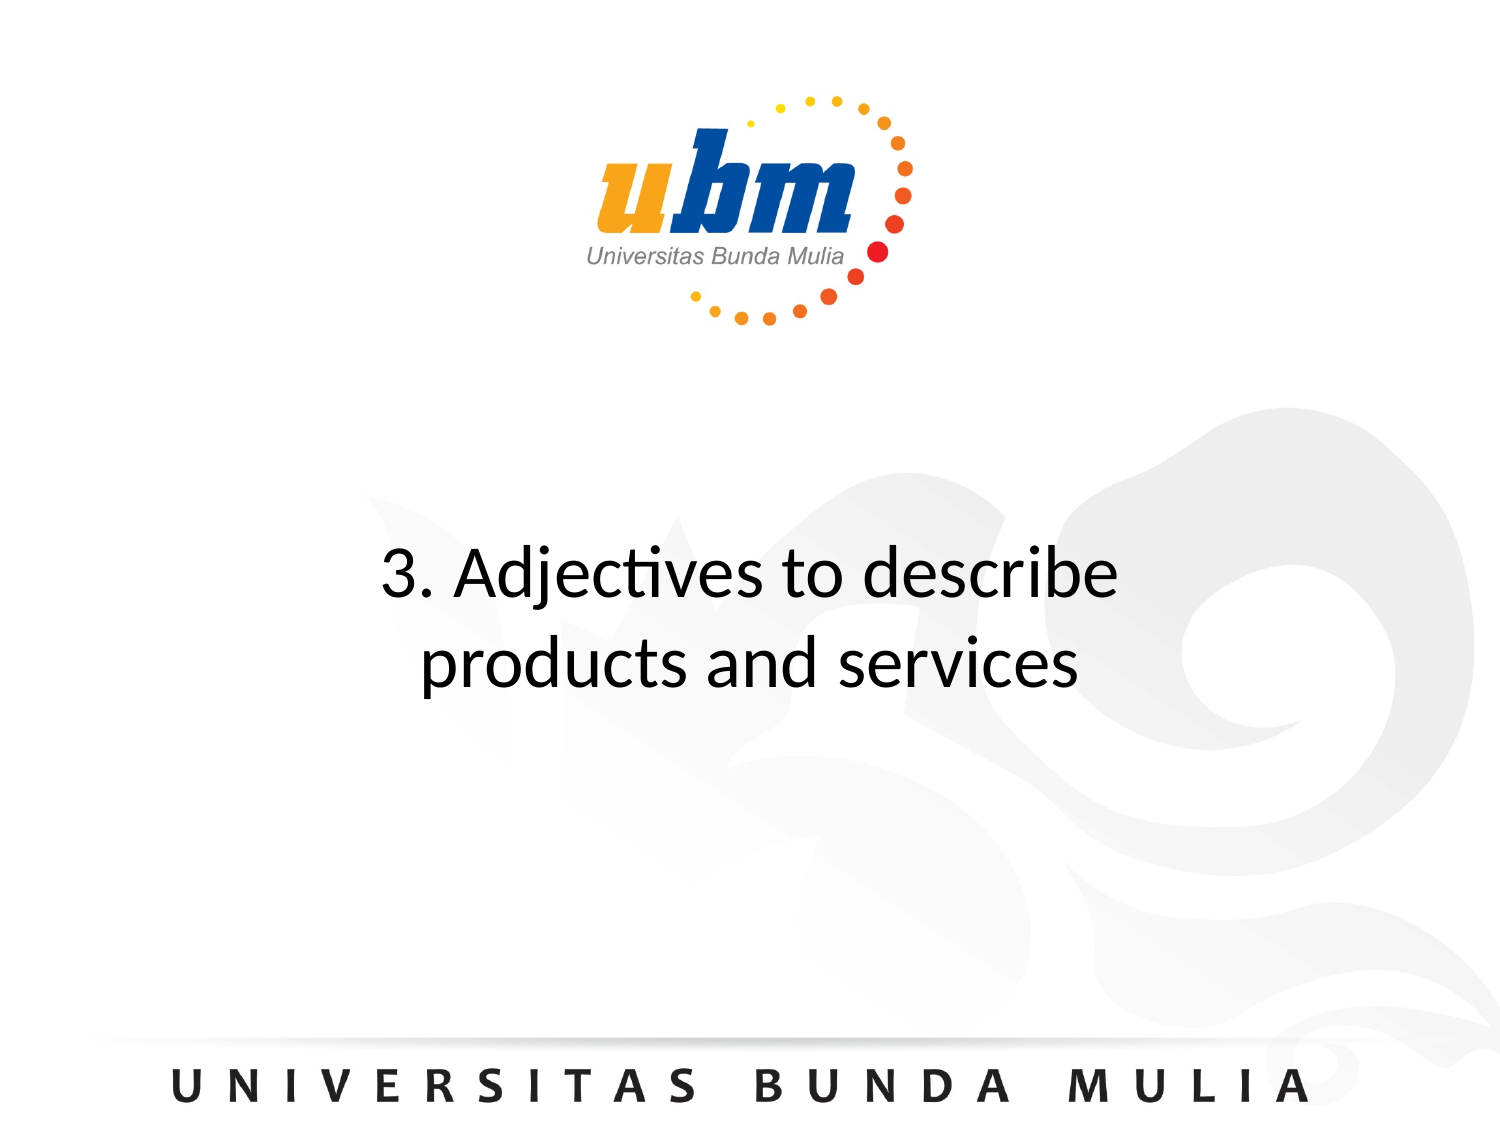

# 3. Adjectives to describe products and services